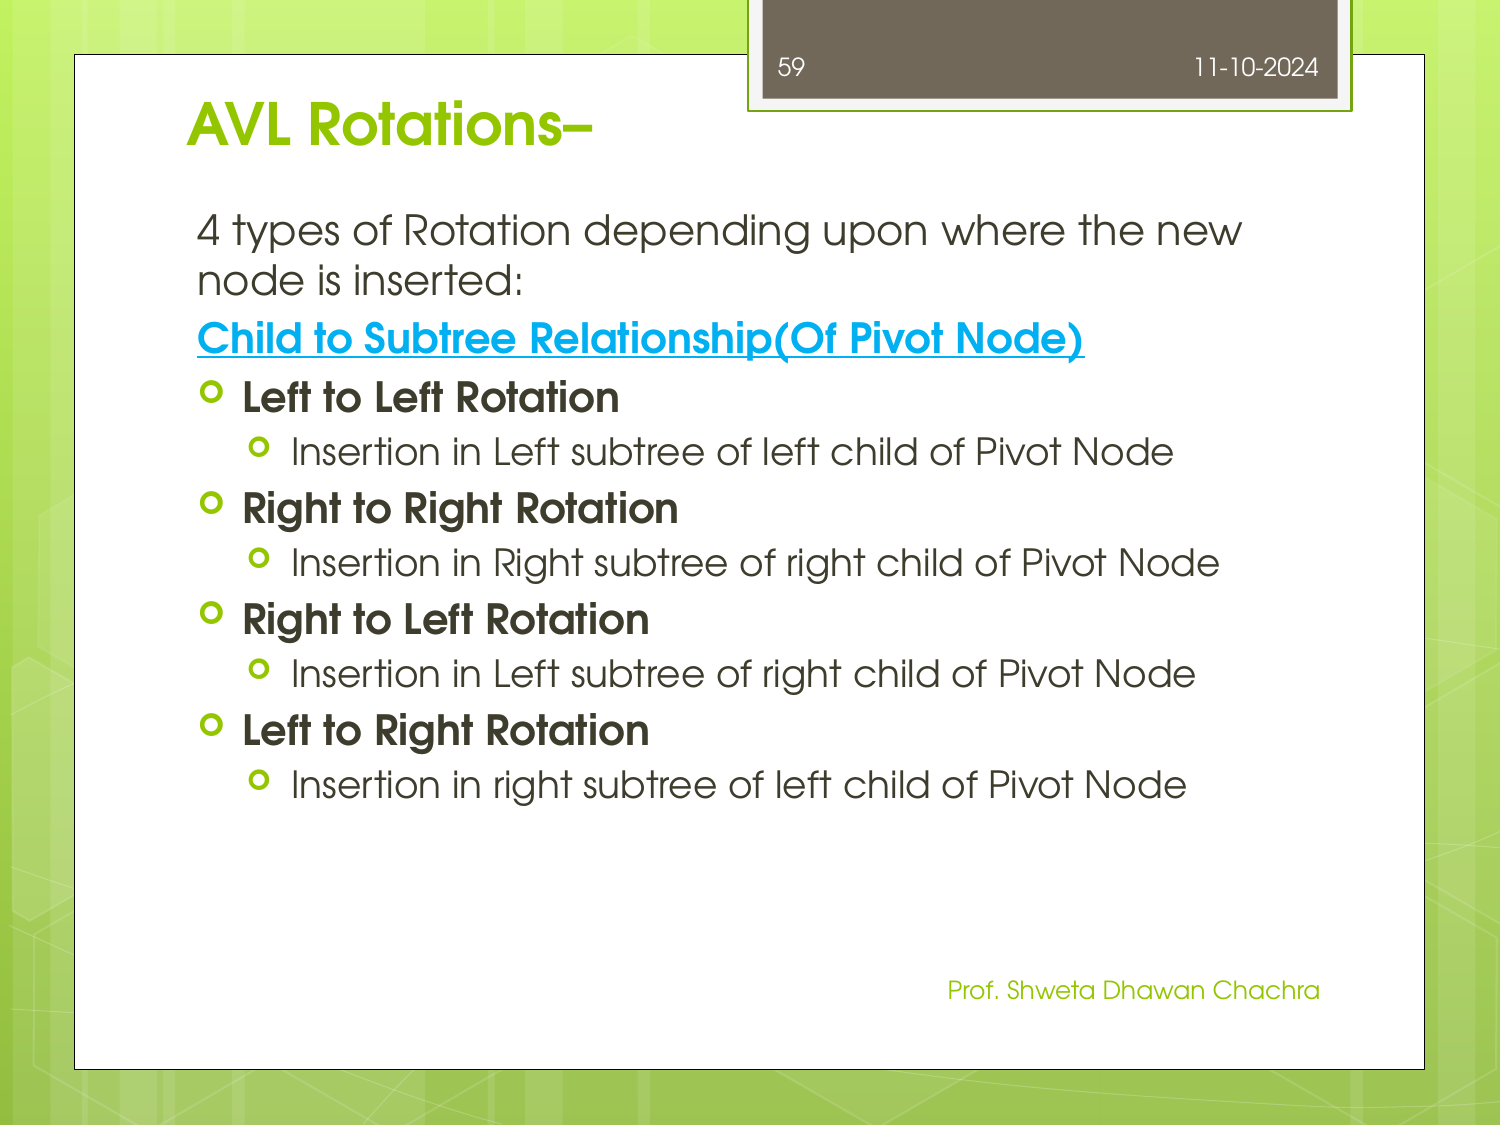

59
11-10-2024
# AVL Rotations–
4 types of Rotation depending upon where the new node is inserted:
Child to Subtree Relationship(Of Pivot Node)
Left to Left Rotation
Insertion in Left subtree of left child of Pivot Node
Right to Right Rotation
Insertion in Right subtree of right child of Pivot Node
Right to Left Rotation
Insertion in Left subtree of right child of Pivot Node
Left to Right Rotation
Insertion in right subtree of left child of Pivot Node

Prof. Shweta Dhawan Chachra